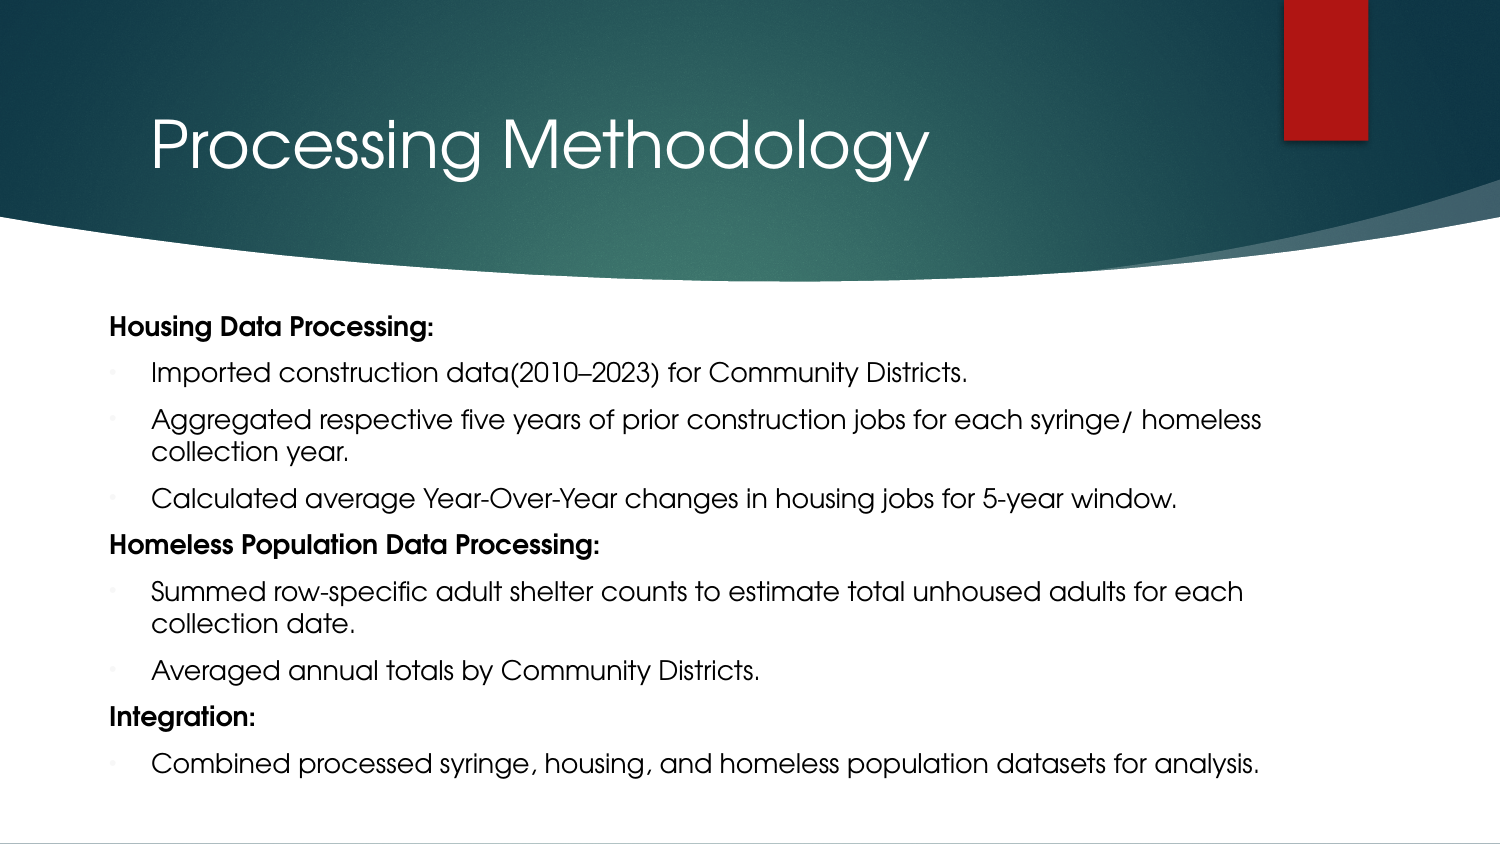

# Processing Methodology

Housing Data Processing:
Imported construction data(2010–2023) for Community Districts.
Aggregated respective five years of prior construction jobs for each syringe/ homeless collection year.
Calculated average Year-Over-Year changes in housing jobs for 5-year window.
Homeless Population Data Processing:
Summed row-specific adult shelter counts to estimate total unhoused adults for each collection date.
Averaged annual totals by Community Districts.
Integration:
Combined processed syringe, housing, and homeless population datasets for analysis.